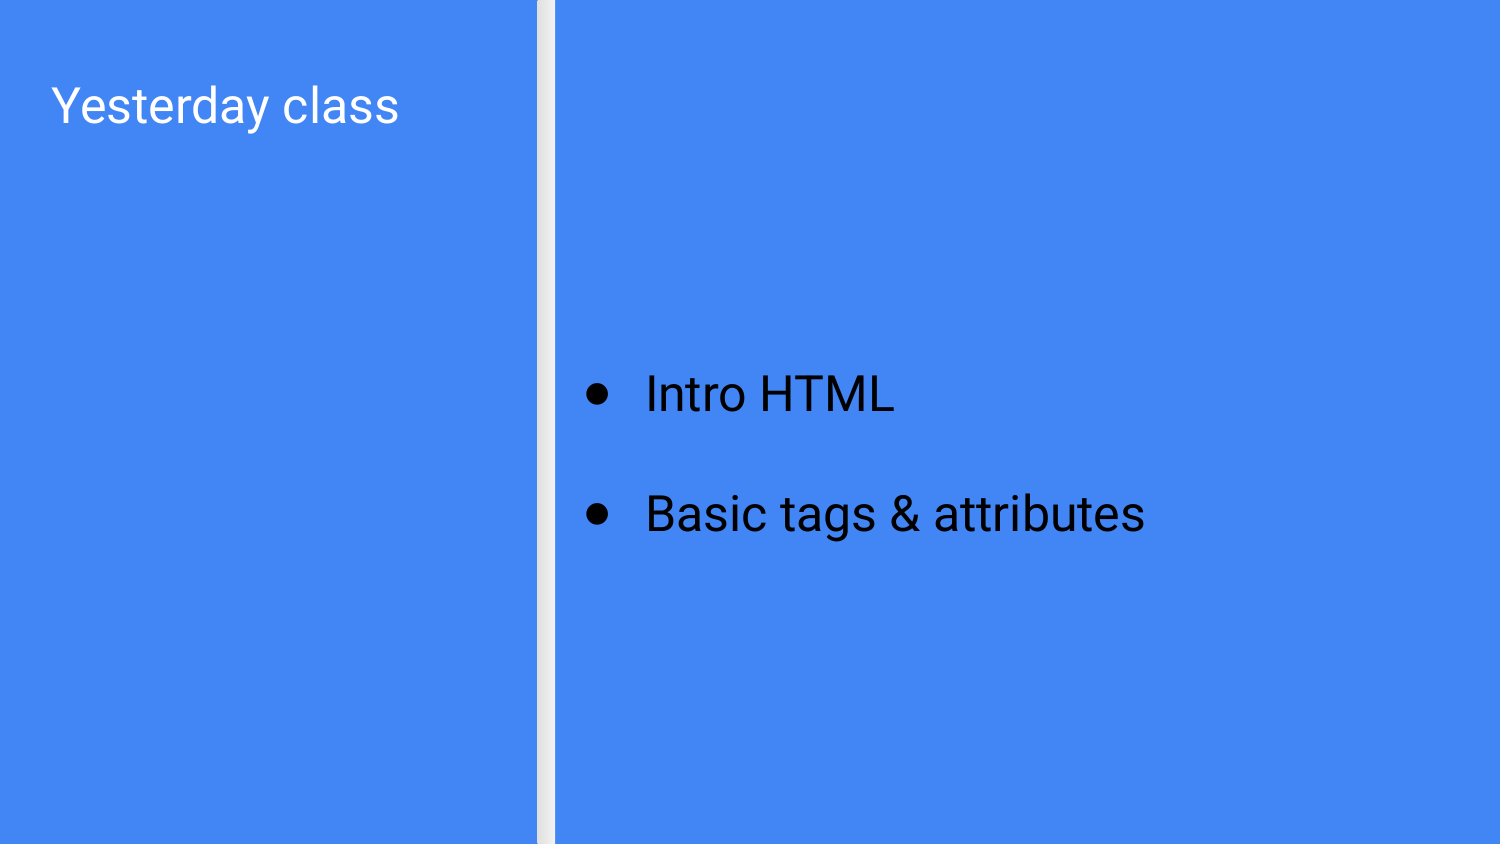

Yesterday class
Intro HTML
Basic tags & attributes